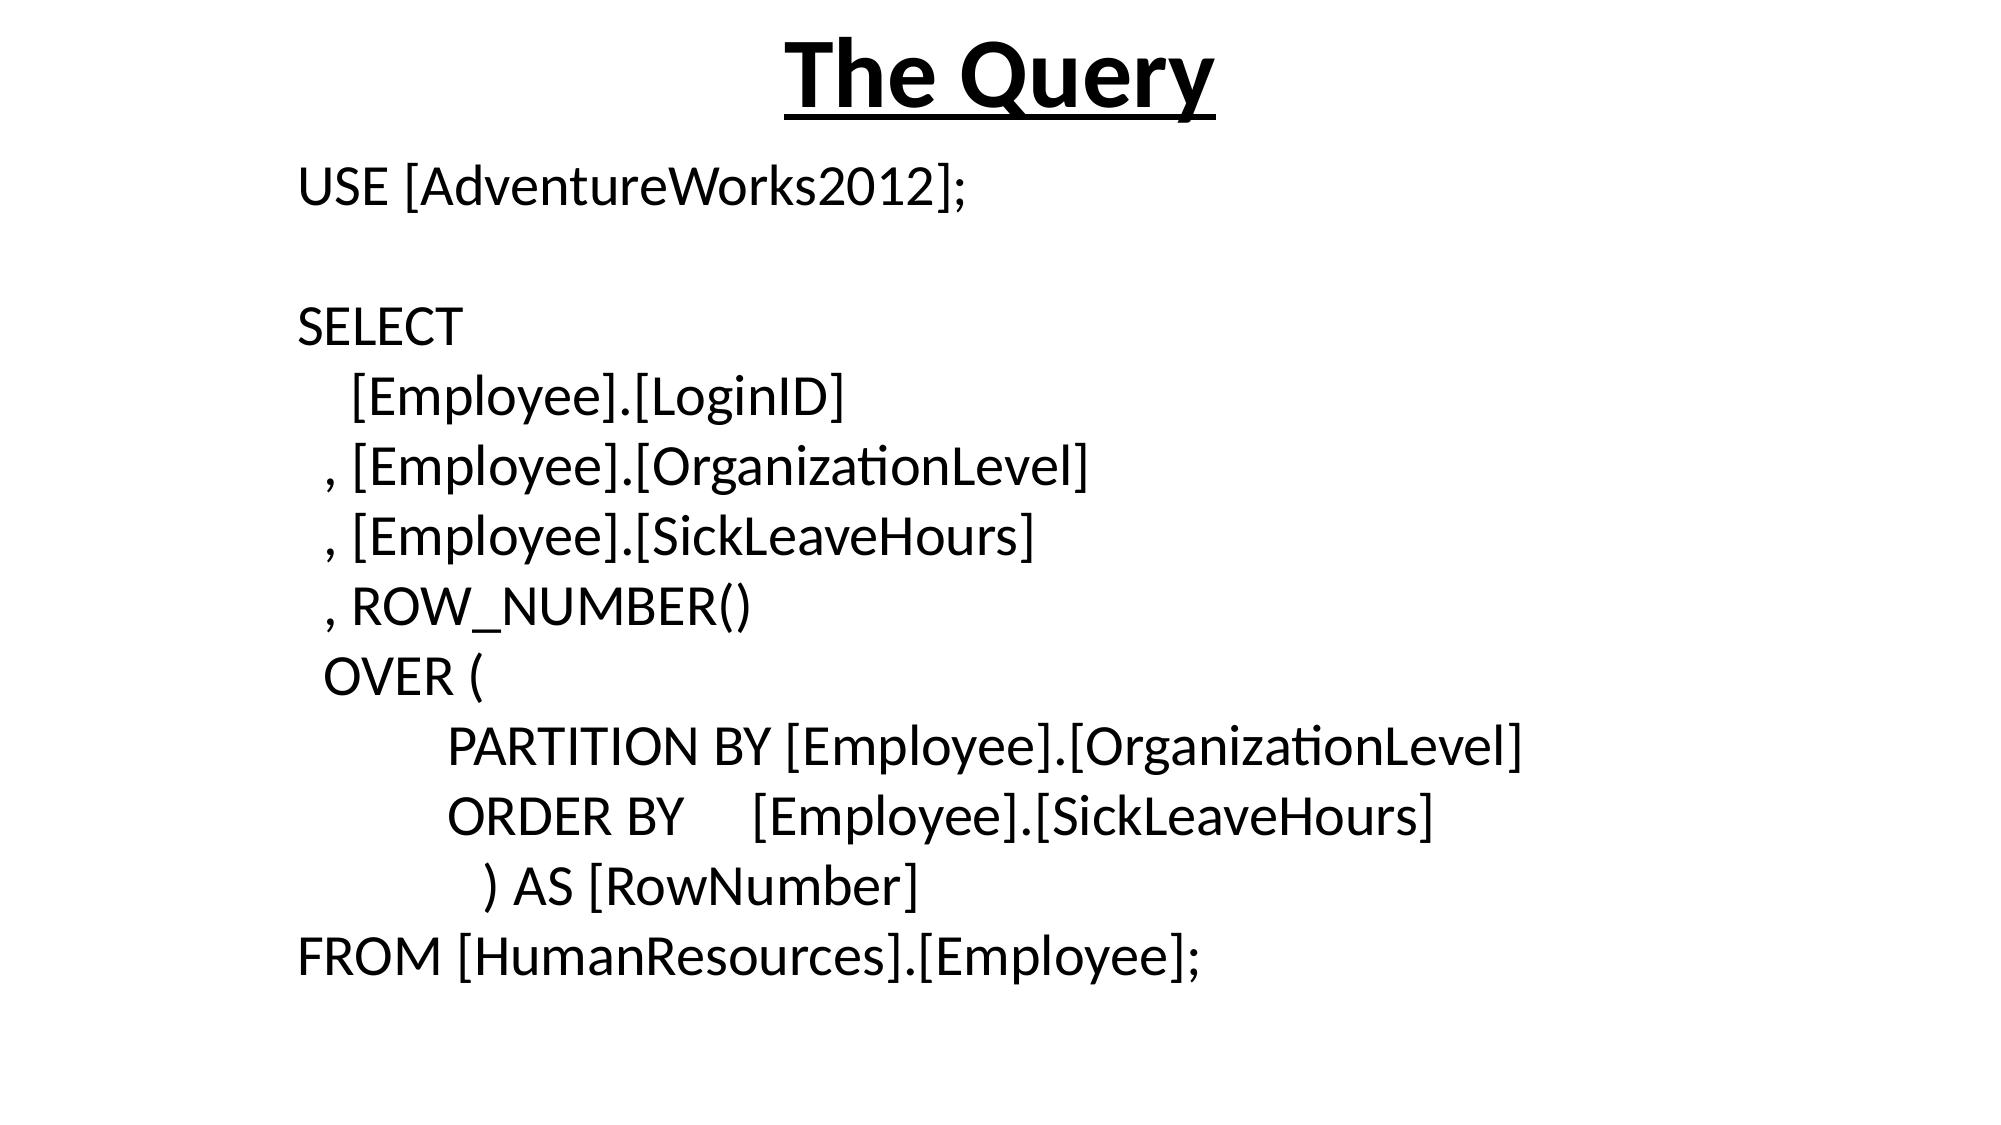

The Query
USE [AdventureWorks2012];

SELECT
    [Employee].[LoginID]
  , [Employee].[OrganizationLevel]
  , [Employee].[SickLeaveHours]
  , ROW_NUMBER()
  OVER (
	PARTITION BY [Employee].[OrganizationLevel]
        	ORDER BY     [Employee].[SickLeaveHours]
              ) AS [RowNumber]
FROM [HumanResources].[Employee];